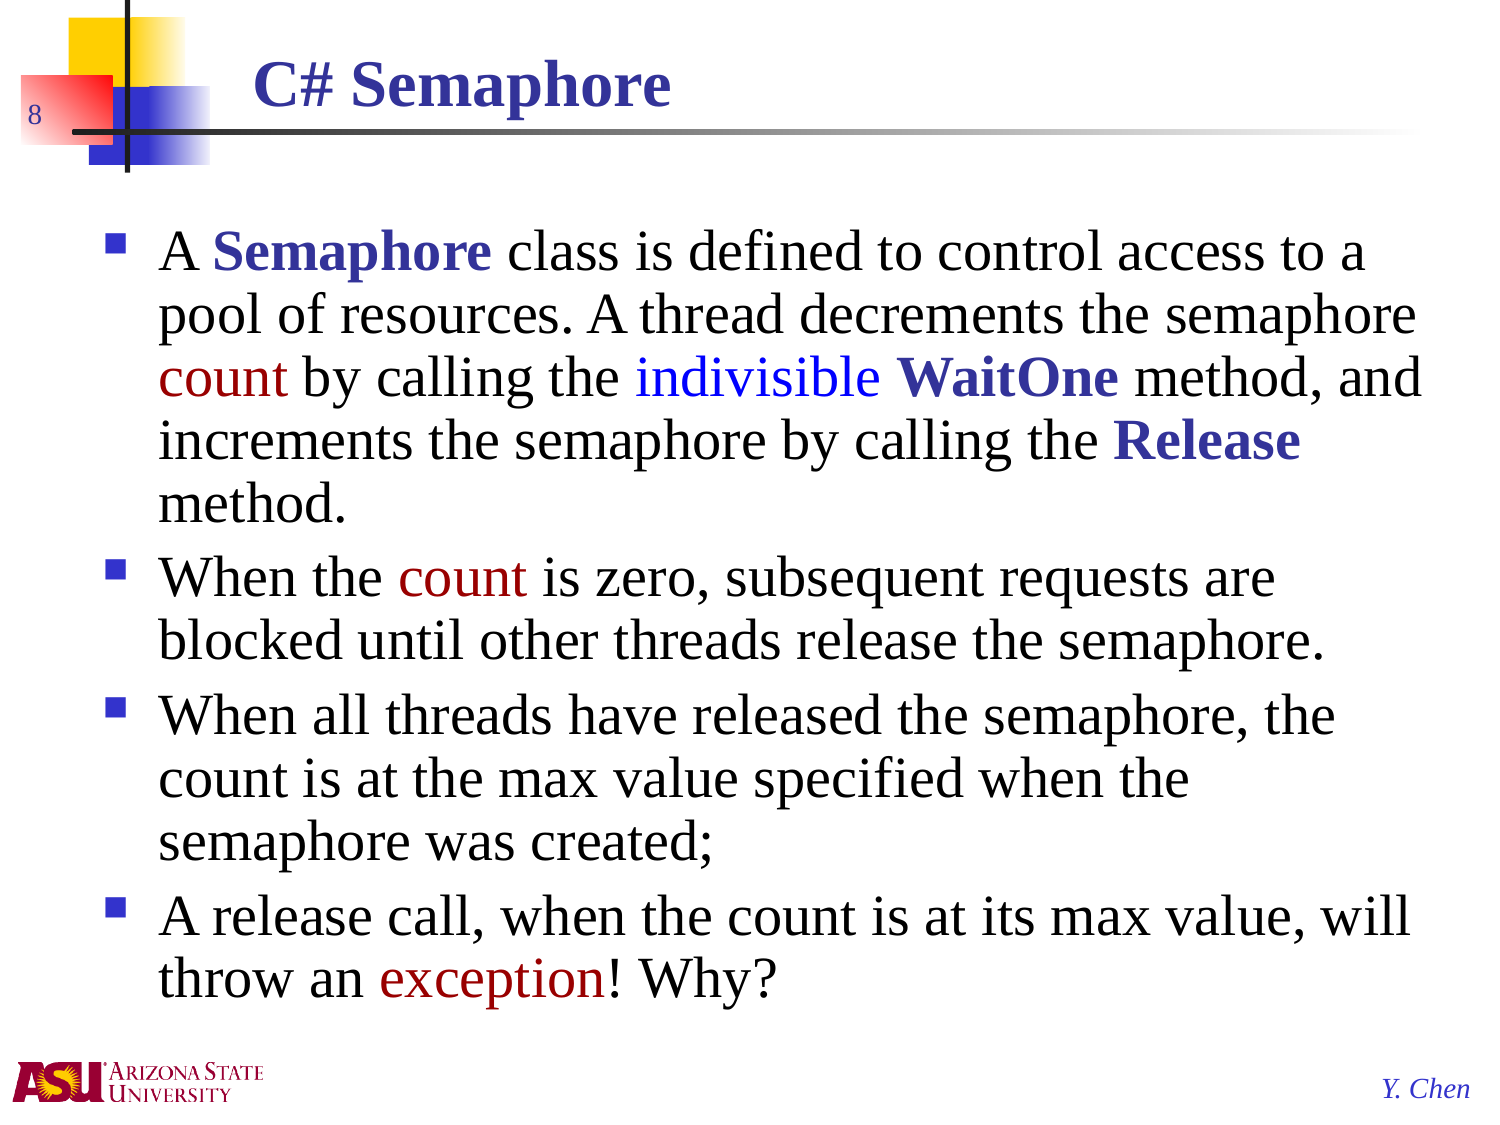

# C# Semaphore
8
A Semaphore class is defined to control access to a pool of resources. A thread decrements the semaphore count by calling the indivisible WaitOne method, and increments the semaphore by calling the Release method.
When the count is zero, subsequent requests are blocked until other threads release the semaphore.
When all threads have released the semaphore, the count is at the max value specified when the semaphore was created;
A release call, when the count is at its max value, will throw an exception! Why?